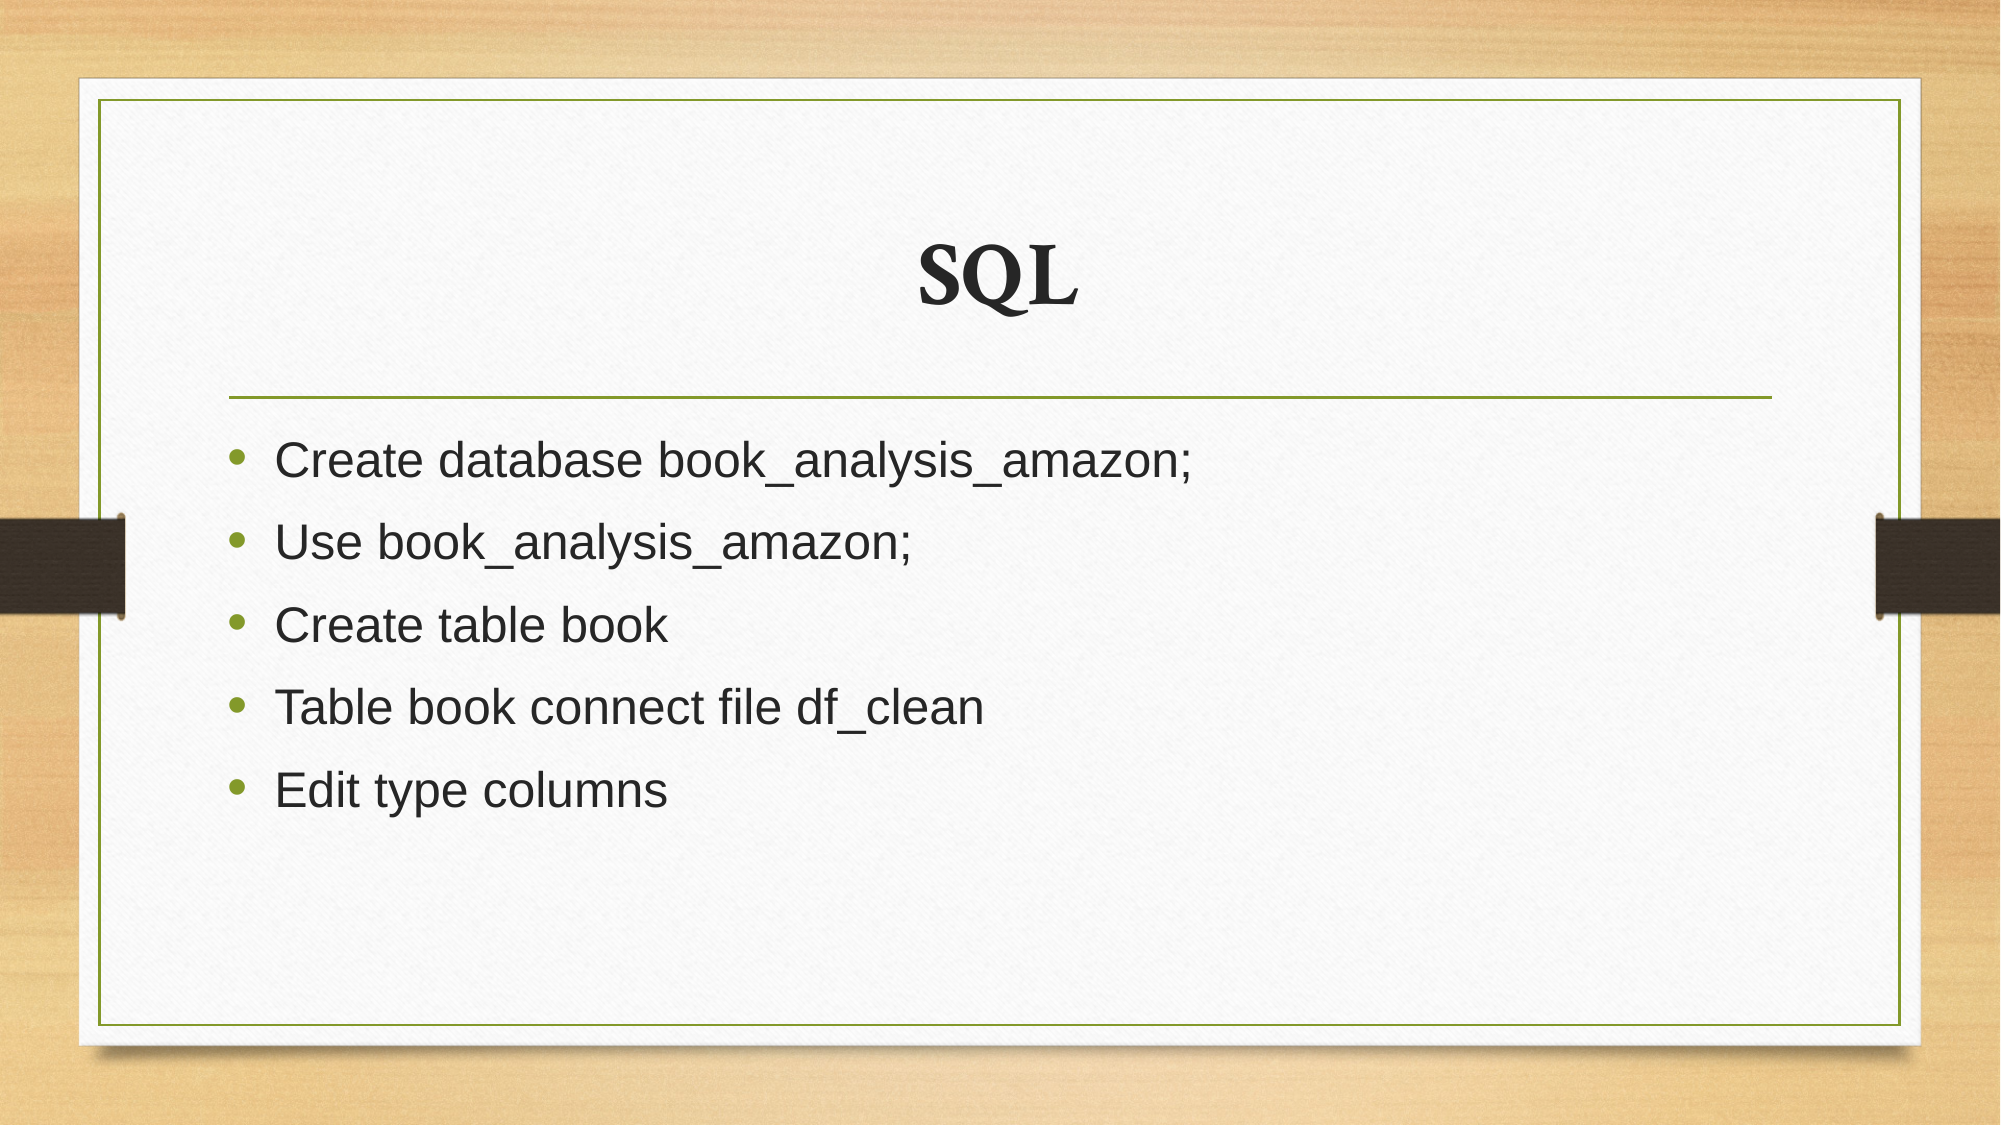

# SQL
Create database book_analysis_amazon;
Use book_analysis_amazon;
Create table book
Table book connect file df_clean
Edit type columns